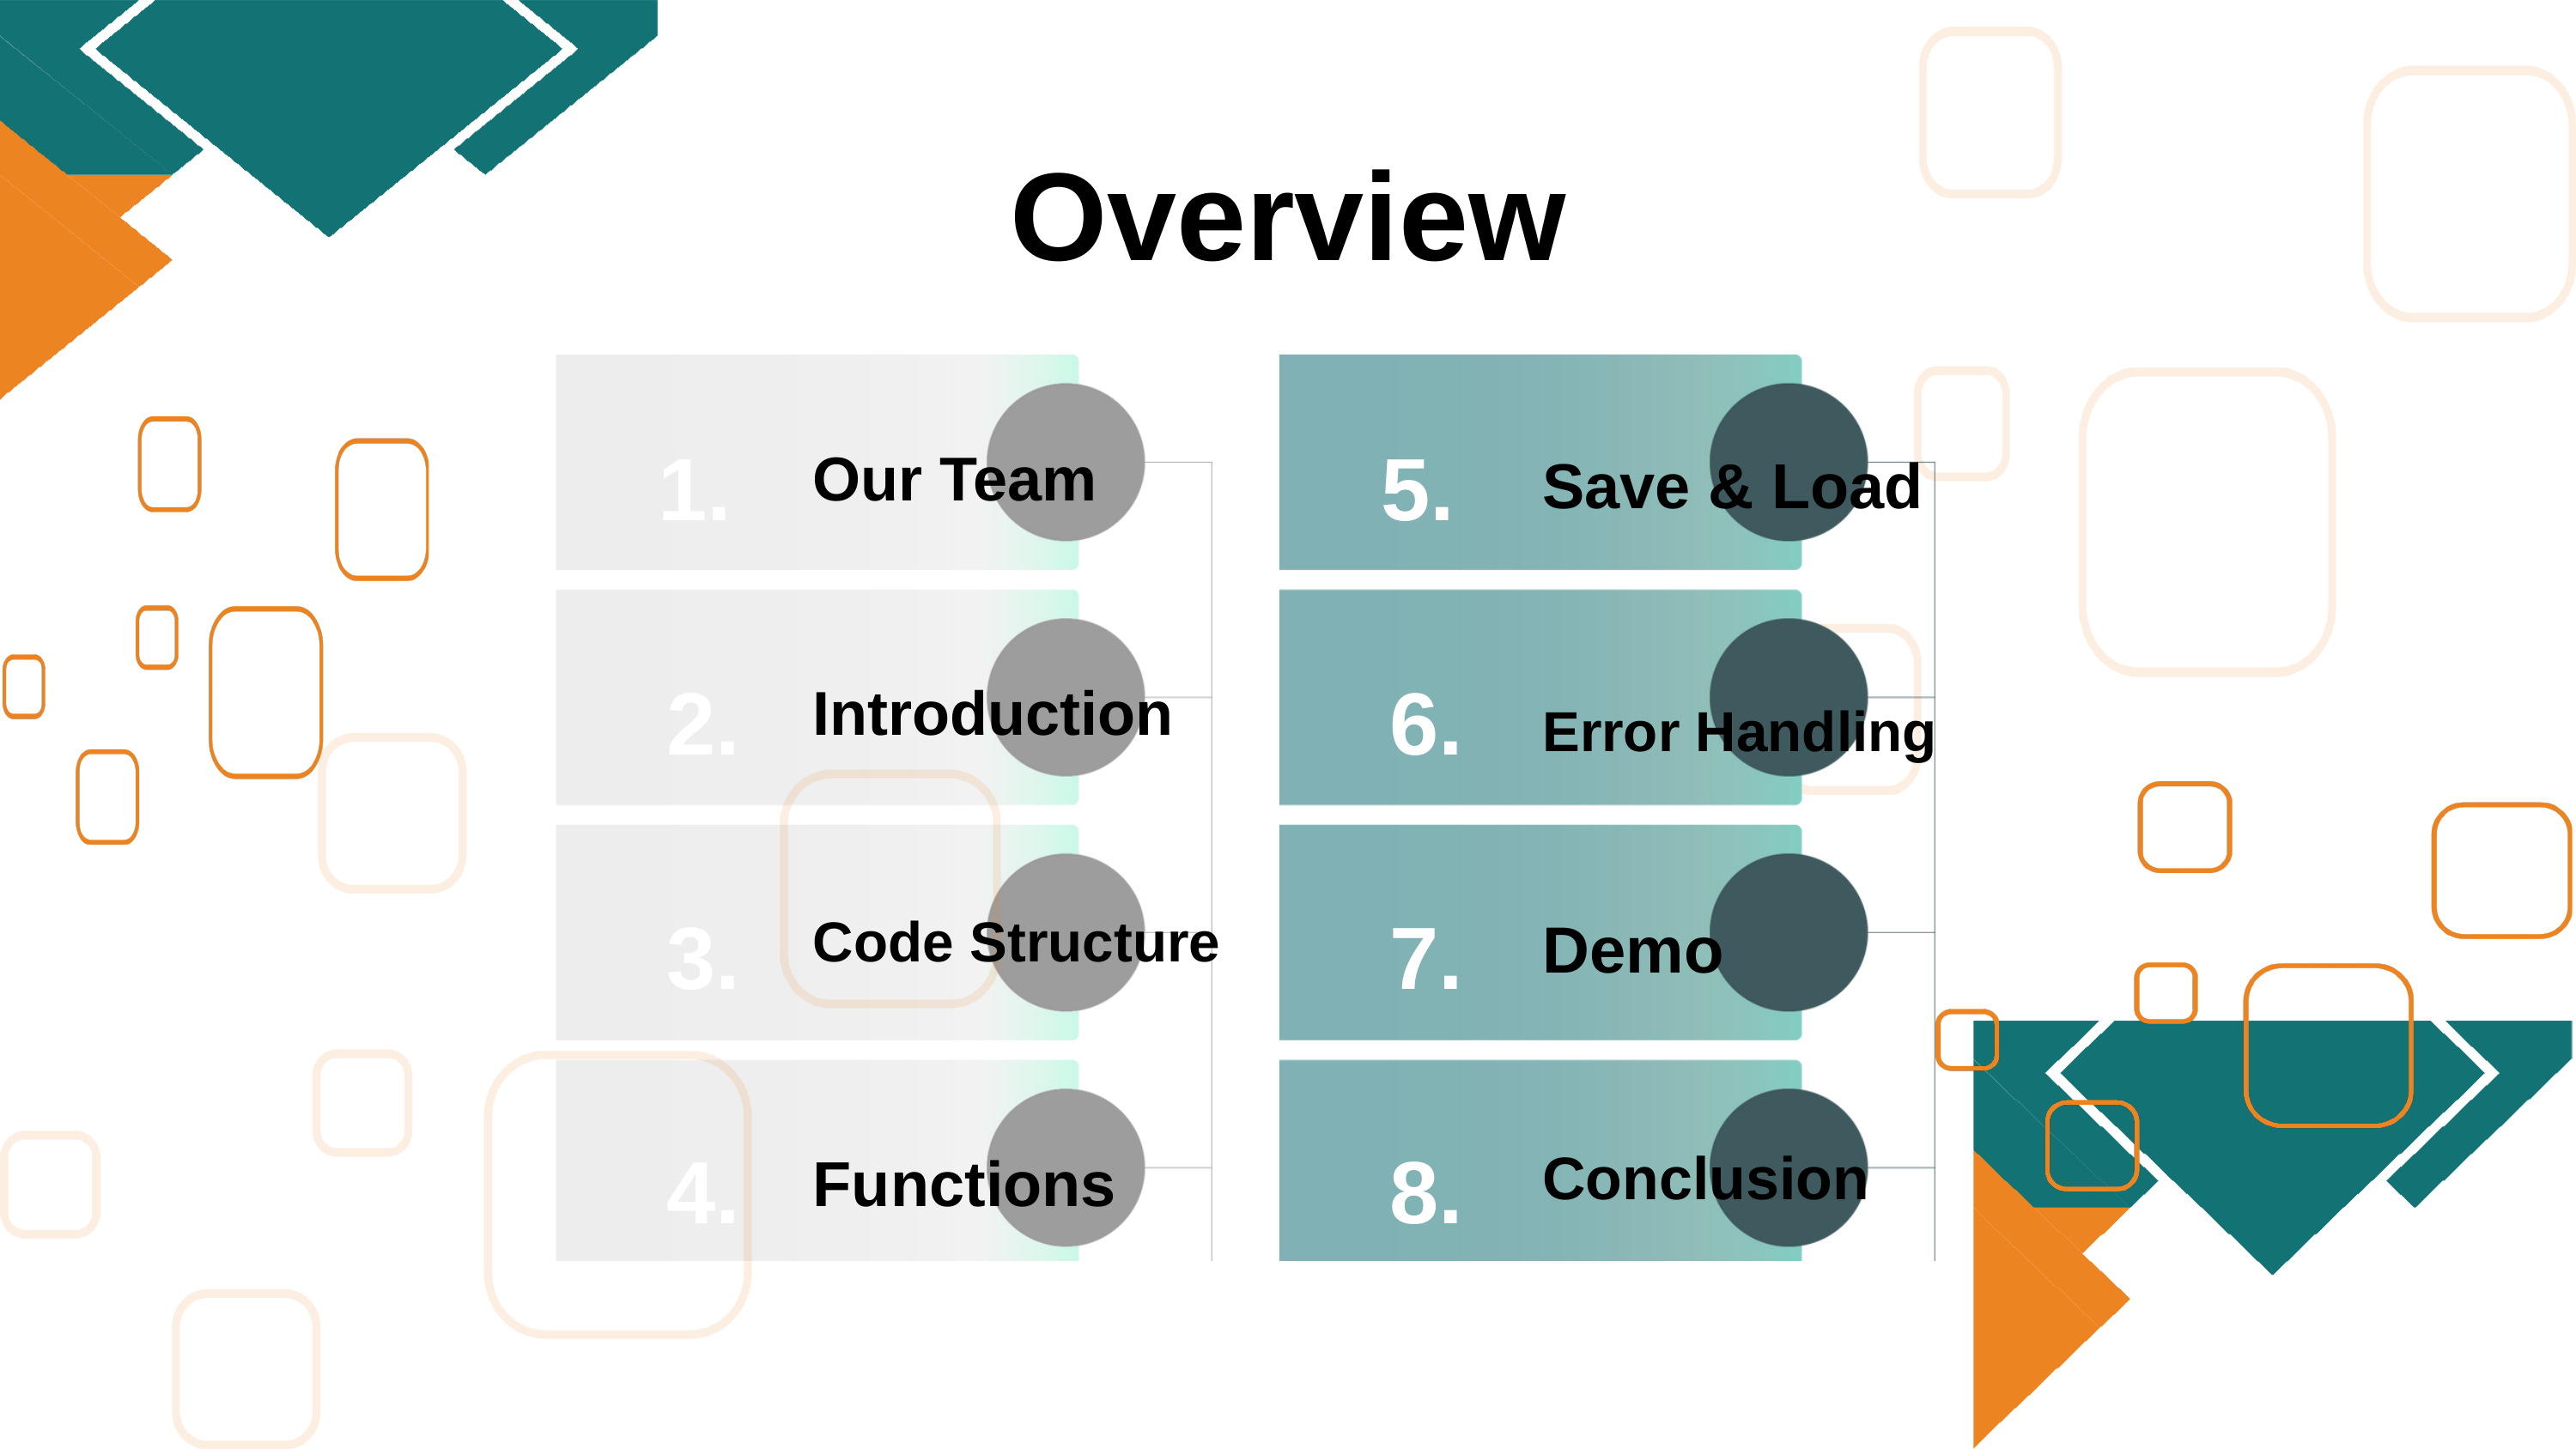

Overview
1.
5.

Our Team
Save & Load

2.
6.
Introduction
Error Handling

3.
7.
Demo
Code Structure

4.
8.
Functions
Conclusion